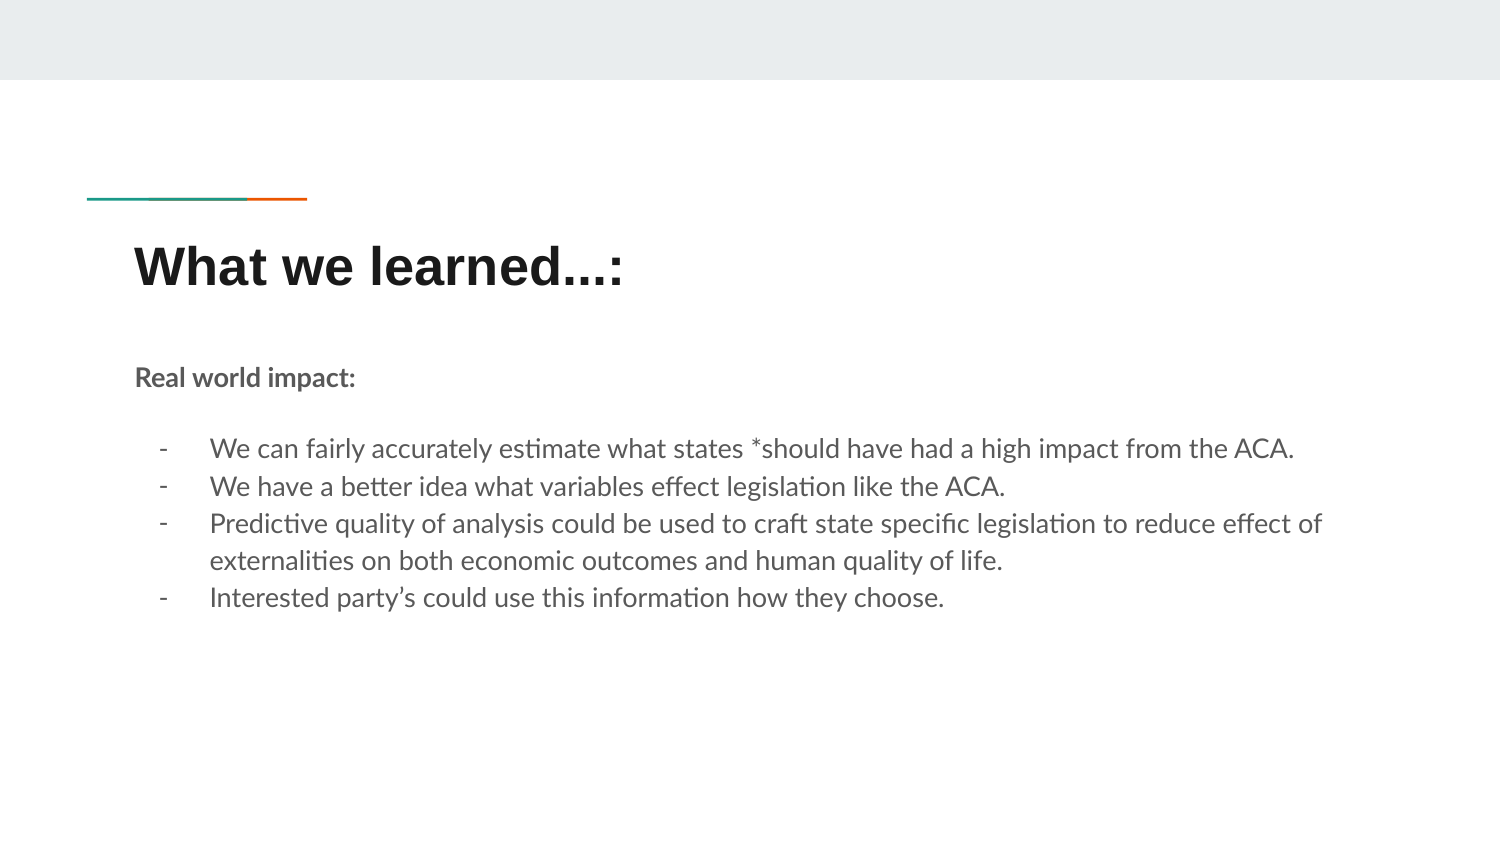

# What we learned...:
Real world impact:
We can fairly accurately estimate what states *should have had a high impact from the ACA.
We have a better idea what variables effect legislation like the ACA.
Predictive quality of analysis could be used to craft state specific legislation to reduce effect of externalities on both economic outcomes and human quality of life.
Interested party’s could use this information how they choose.